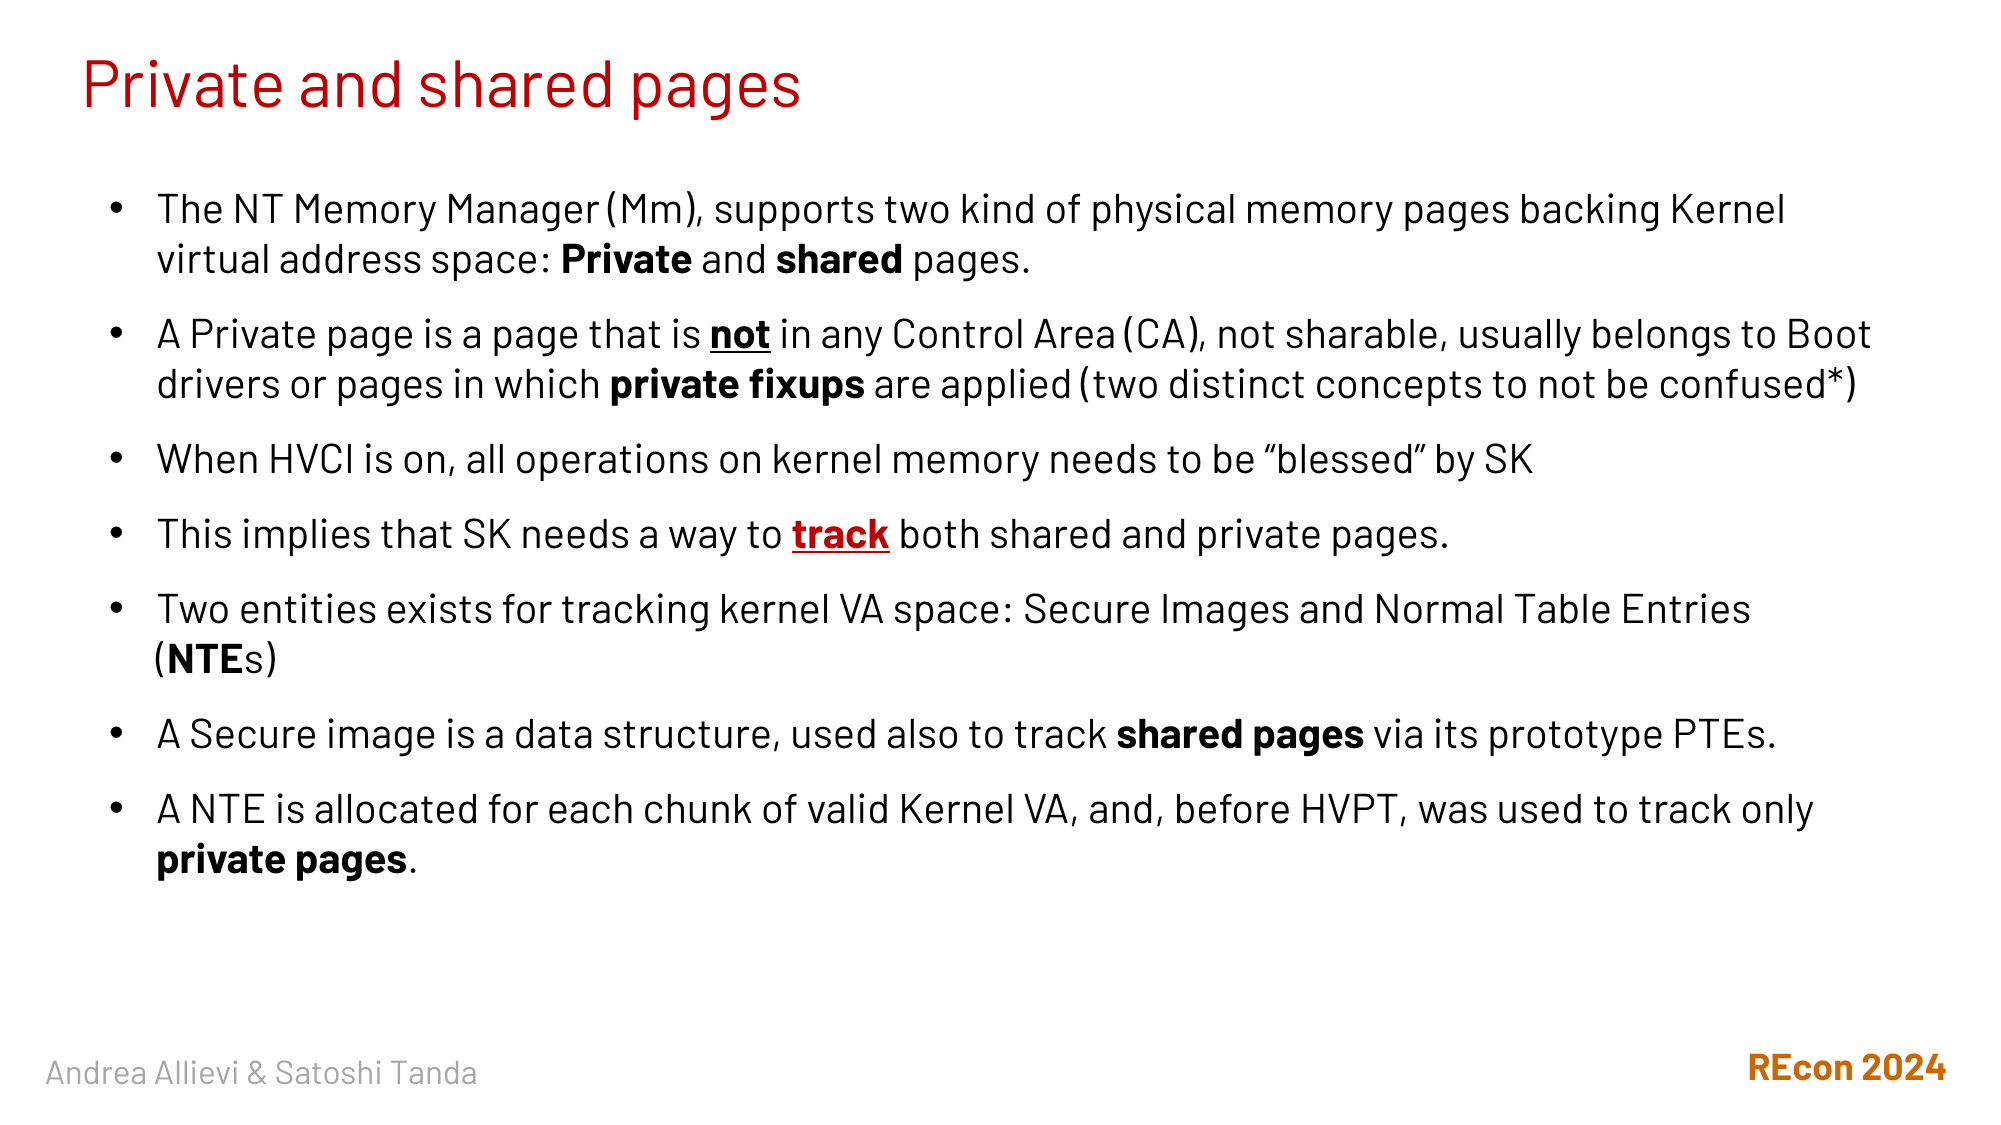

# Private and shared pages
The NT Memory Manager (Mm), supports two kind of physical memory pages backing Kernel virtual address space: Private and shared pages.
A Private page is a page that is not in any Control Area (CA), not sharable, usually belongs to Boot drivers or pages in which private fixups are applied (two distinct concepts to not be confused*)
When HVCI is on, all operations on kernel memory needs to be “blessed” by SK
This implies that SK needs a way to track both shared and private pages.
Two entities exists for tracking kernel VA space: Secure Images and Normal Table Entries (NTEs)
A Secure image is a data structure, used also to track shared pages via its prototype PTEs.
A NTE is allocated for each chunk of valid Kernel VA, and, before HVPT, was used to track only private pages.